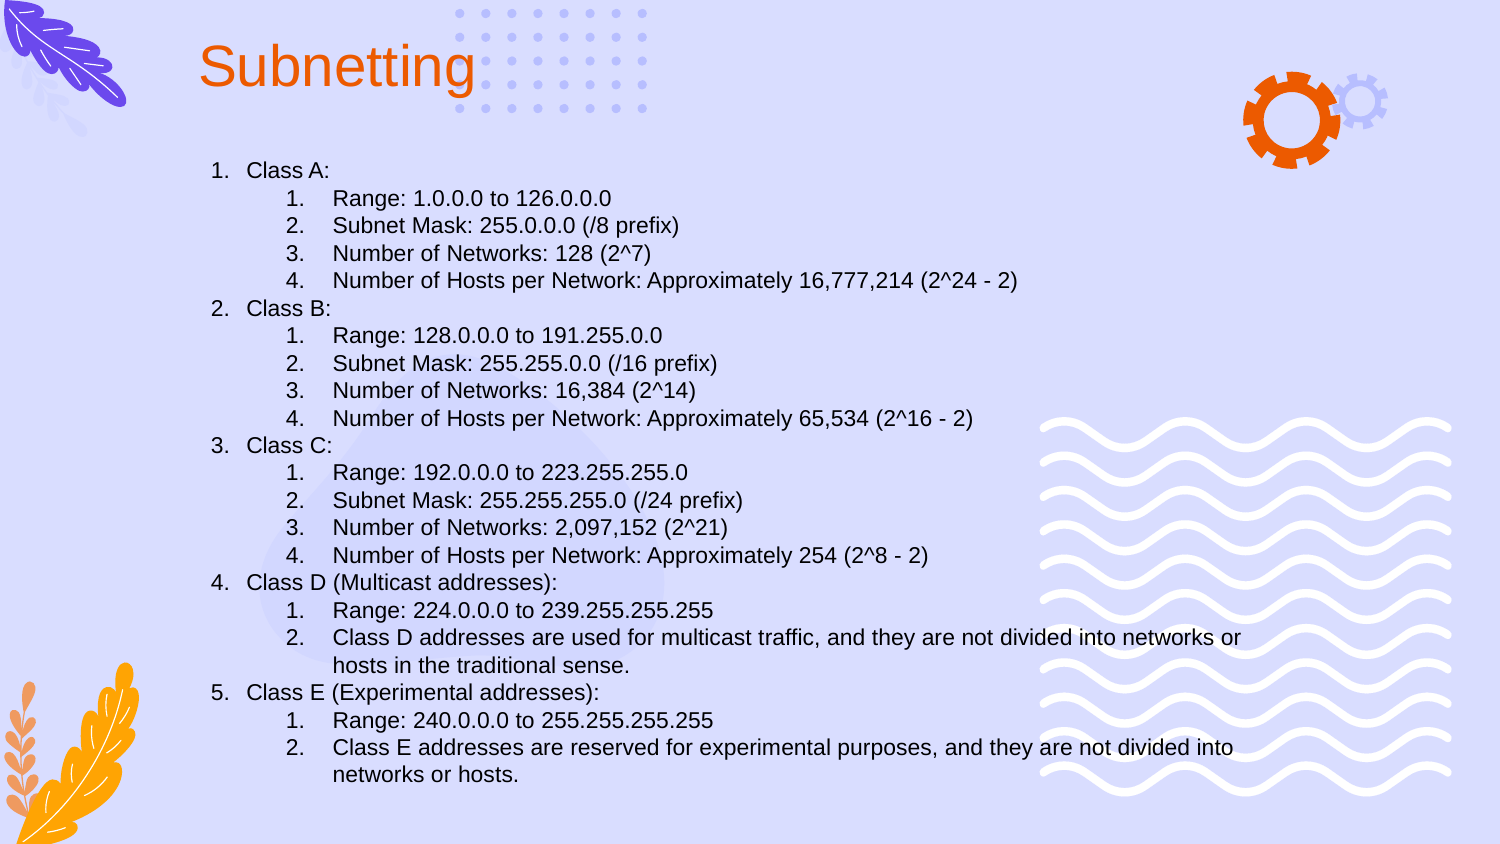

# Subnetting

Class A:
Range: 1.0.0.0 to 126.0.0.0
Subnet Mask: 255.0.0.0 (/8 prefix)
Number of Networks: 128 (2^7)
Number of Hosts per Network: Approximately 16,777,214 (2^24 - 2)
Class B:
Range: 128.0.0.0 to 191.255.0.0
Subnet Mask: 255.255.0.0 (/16 prefix)
Number of Networks: 16,384 (2^14)
Number of Hosts per Network: Approximately 65,534 (2^16 - 2)
Class C:
Range: 192.0.0.0 to 223.255.255.0
Subnet Mask: 255.255.255.0 (/24 prefix)
Number of Networks: 2,097,152 (2^21)
Number of Hosts per Network: Approximately 254 (2^8 - 2)
Class D (Multicast addresses):
Range: 224.0.0.0 to 239.255.255.255
Class D addresses are used for multicast traffic, and they are not divided into networks or hosts in the traditional sense.
Class E (Experimental addresses):
Range: 240.0.0.0 to 255.255.255.255
Class E addresses are reserved for experimental purposes, and they are not divided into networks or hosts.